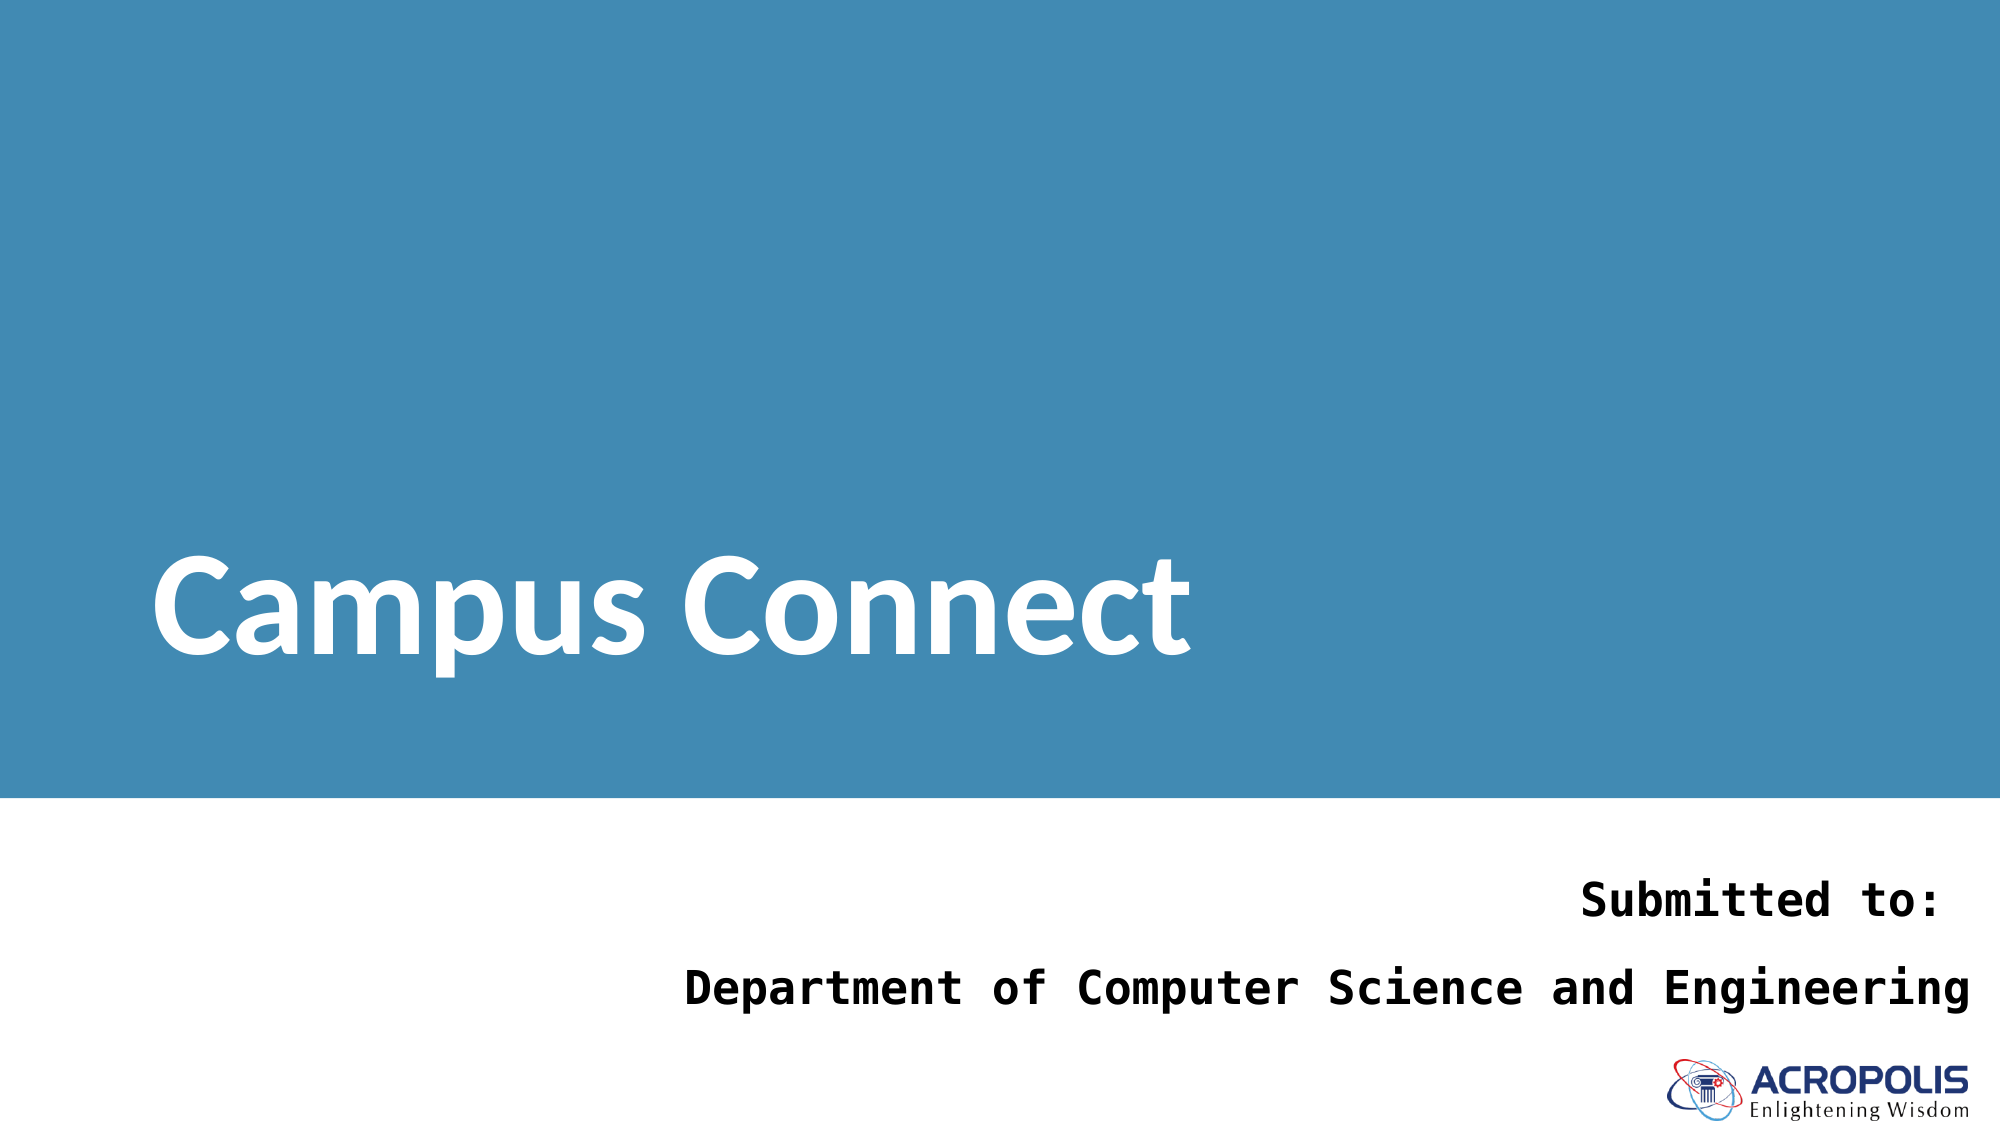

# Campus Connect
Submitted to:
Department of Computer Science and Engineering